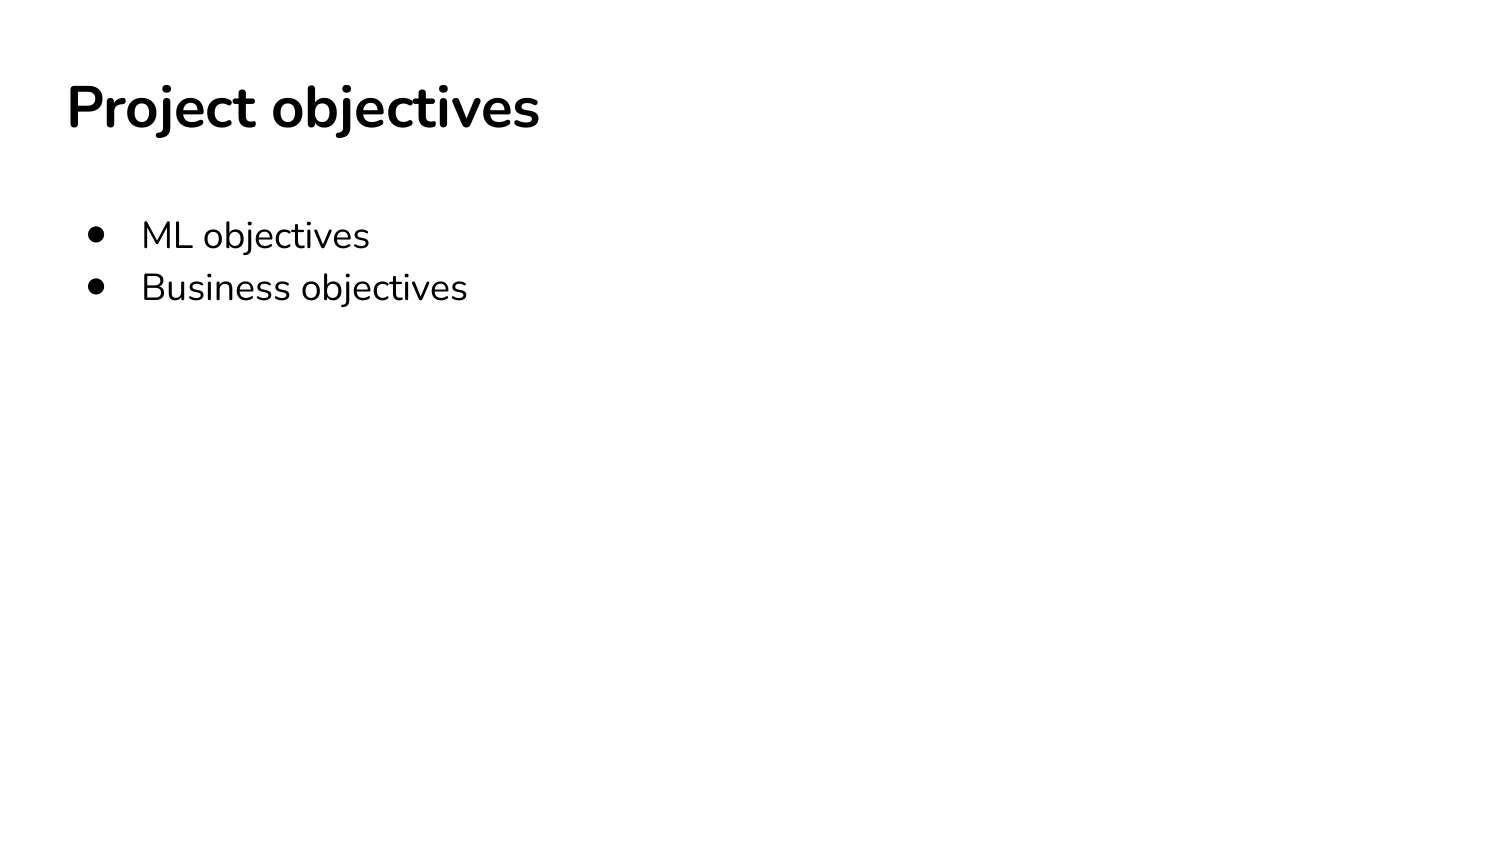

# Project objectives
ML objectives
Business objectives